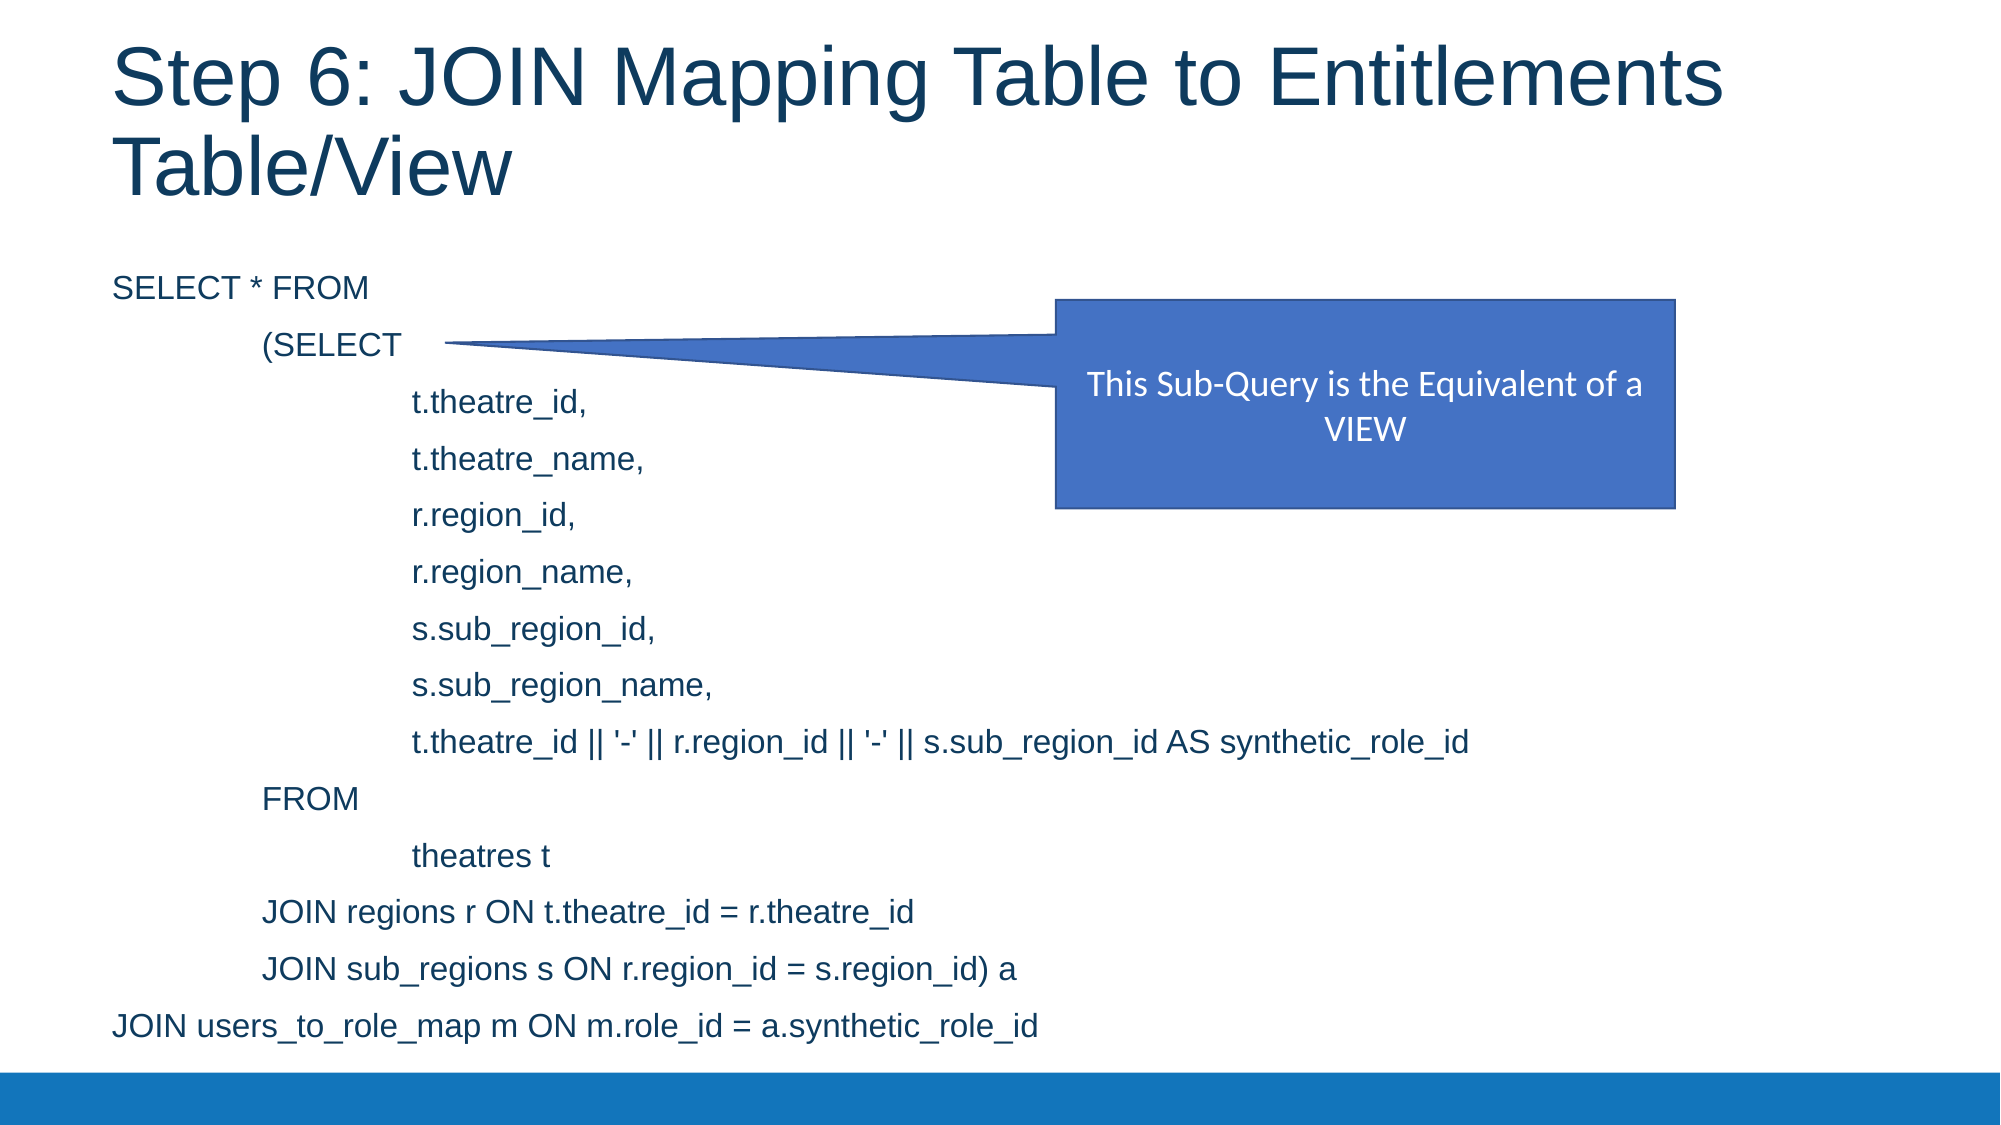

Step 6: JOIN Mapping Table to Entitlements Table/View
SELECT * FROM
	(SELECT
		t.theatre_id,
		t.theatre_name,
		r.region_id,
		r.region_name,
		s.sub_region_id,
		s.sub_region_name,
		t.theatre_id || '-' || r.region_id || '-' || s.sub_region_id AS synthetic_role_id
	FROM
		theatres t
	JOIN regions r ON t.theatre_id = r.theatre_id
	JOIN sub_regions s ON r.region_id = s.region_id) a
JOIN users_to_role_map m ON m.role_id = a.synthetic_role_id
This Sub-Query is the Equivalent of a VIEW